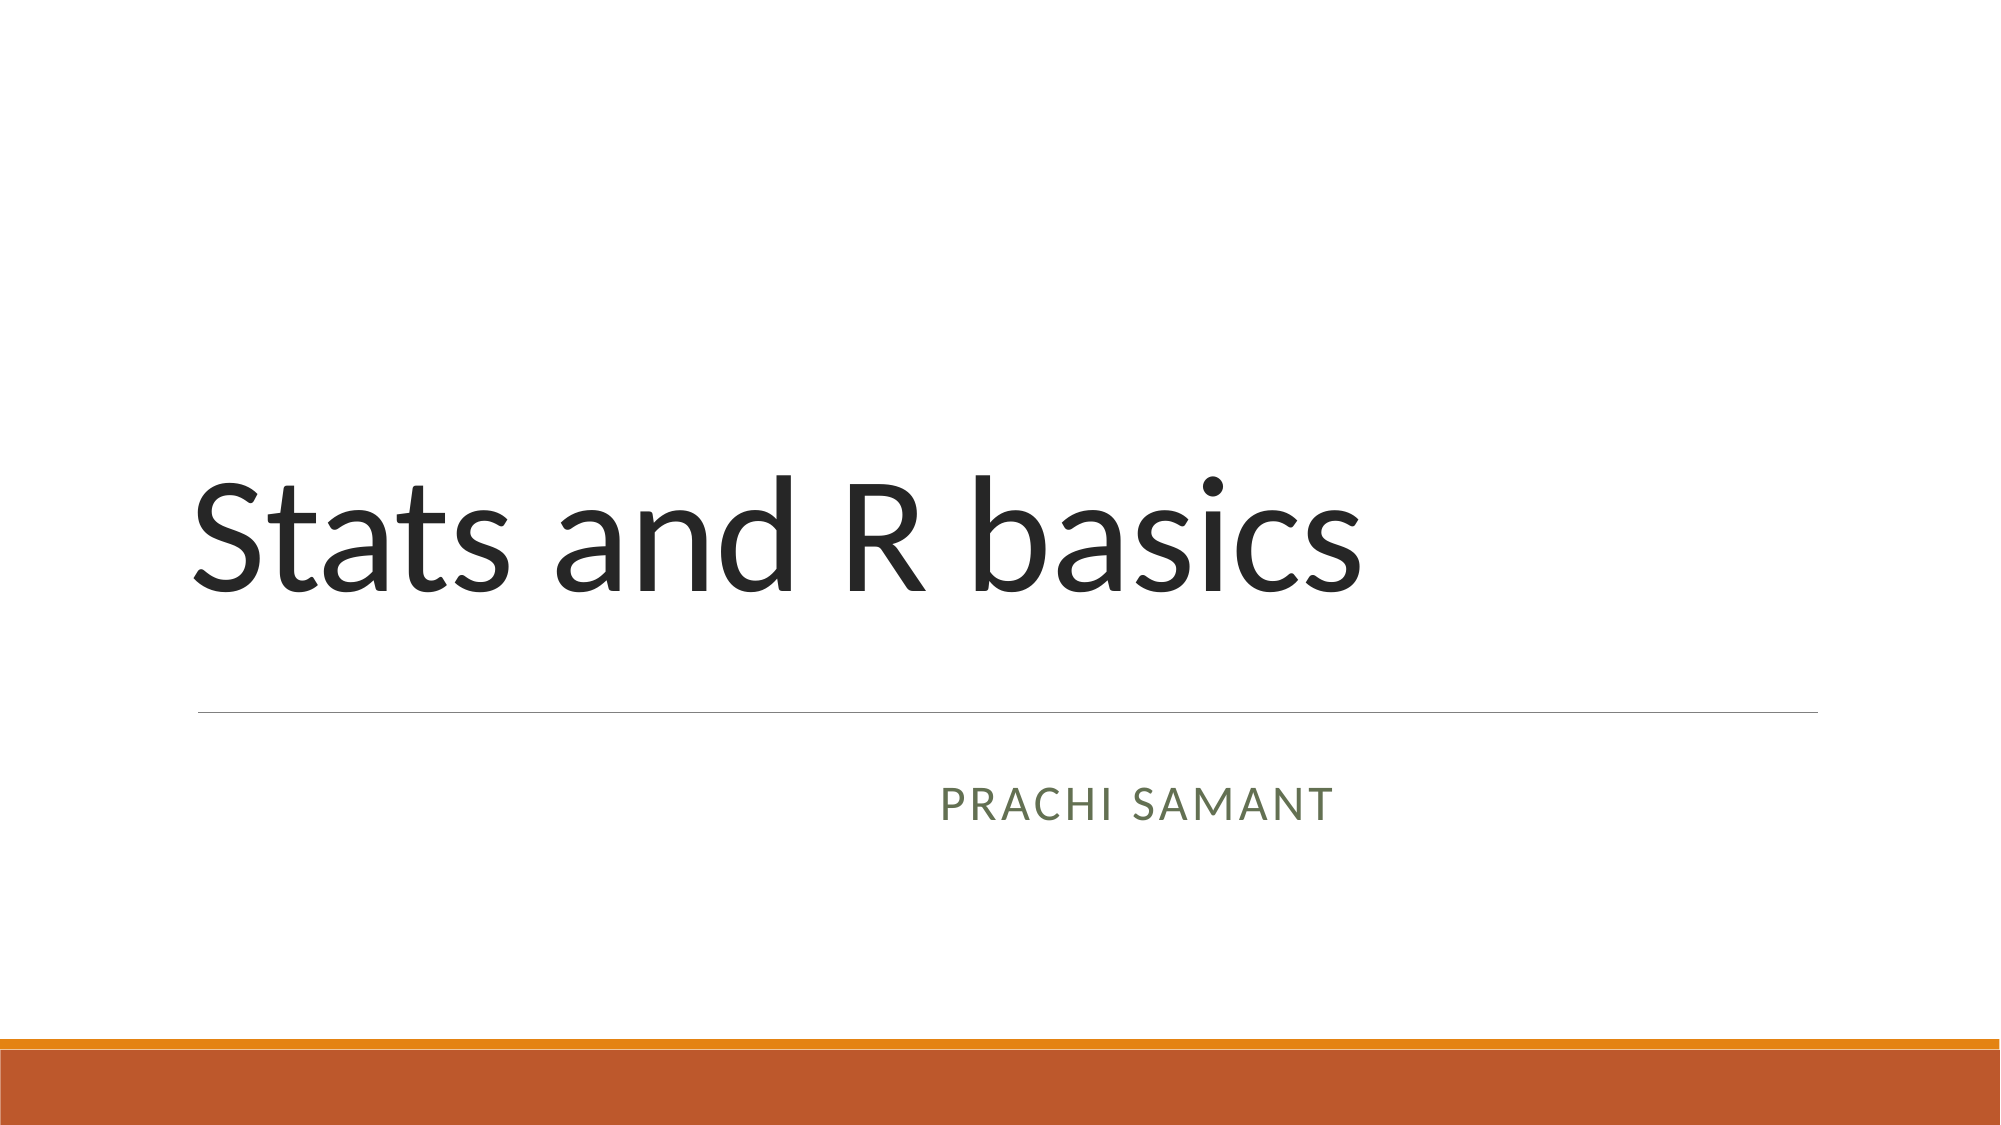

# Stats and R basics
					Prachi Samant